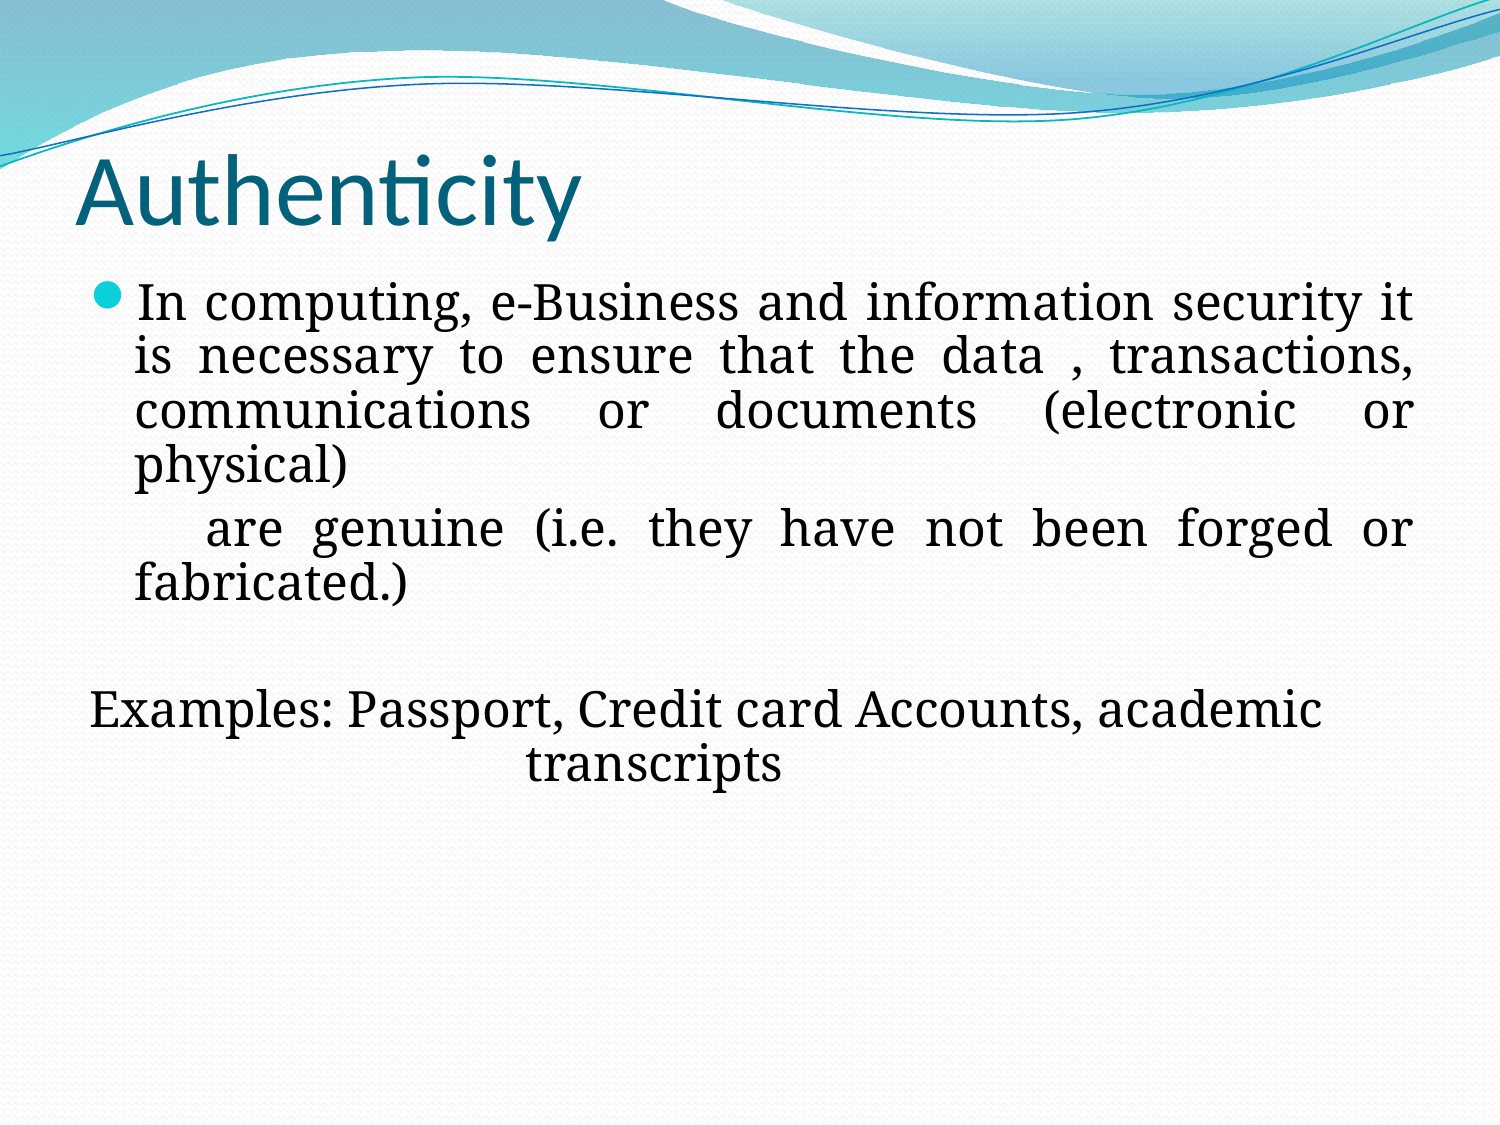

# Authenticity
In computing, e-Business and information security it is necessary to ensure that the data , transactions, communications or documents (electronic or physical)
    are genuine (i.e. they have not been forged or fabricated.)

Examples: Passport, Credit card Accounts, academic      		       transcripts